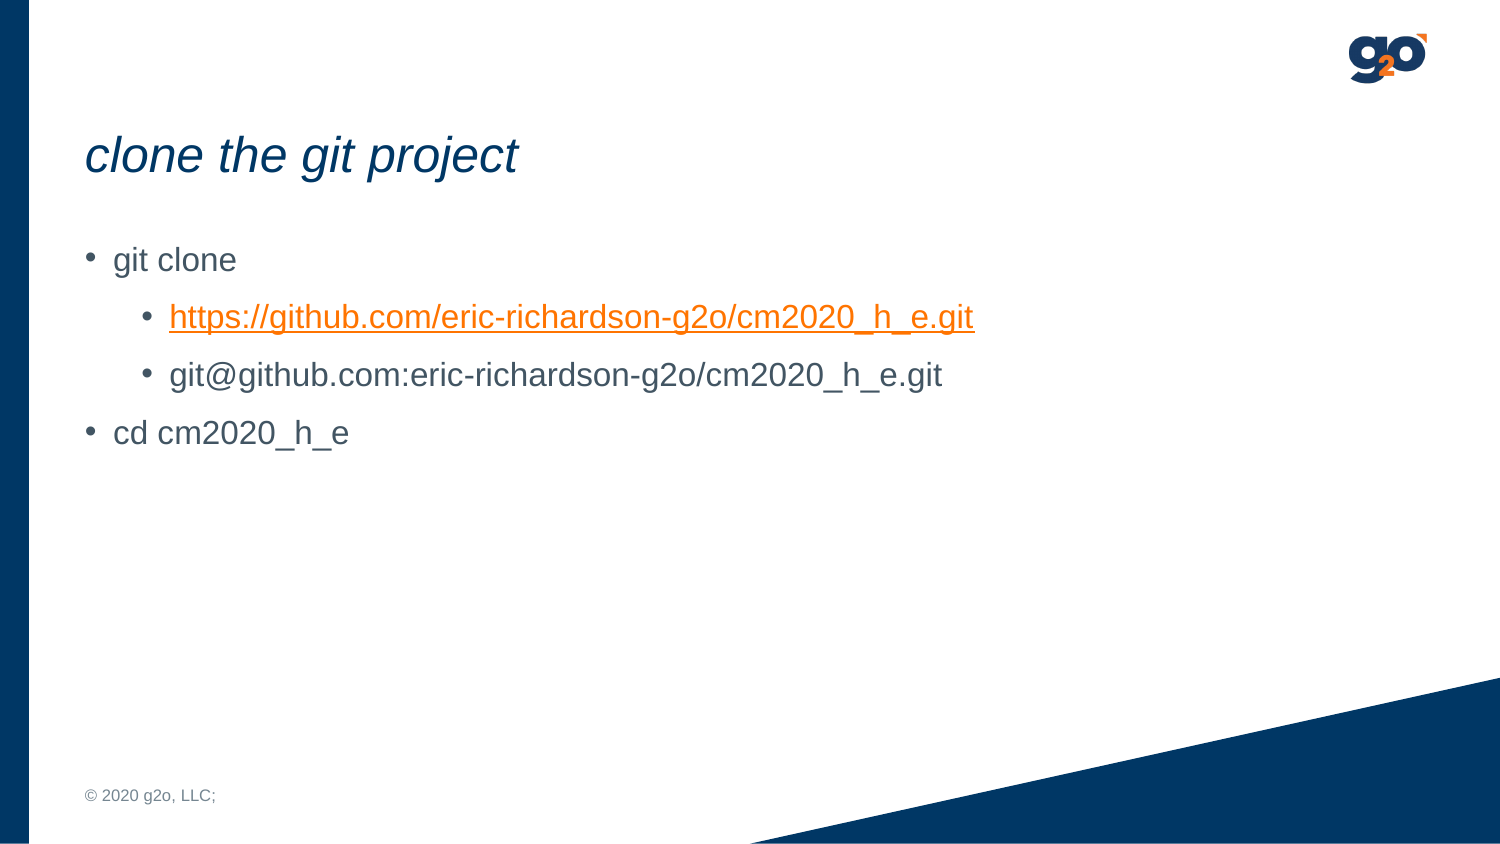

# clone the git project
git clone
https://github.com/eric-richardson-g2o/cm2020_h_e.git
git@github.com:eric-richardson-g2o/cm2020_h_e.git
cd cm2020_h_e

© 2020 g2o, LLC;